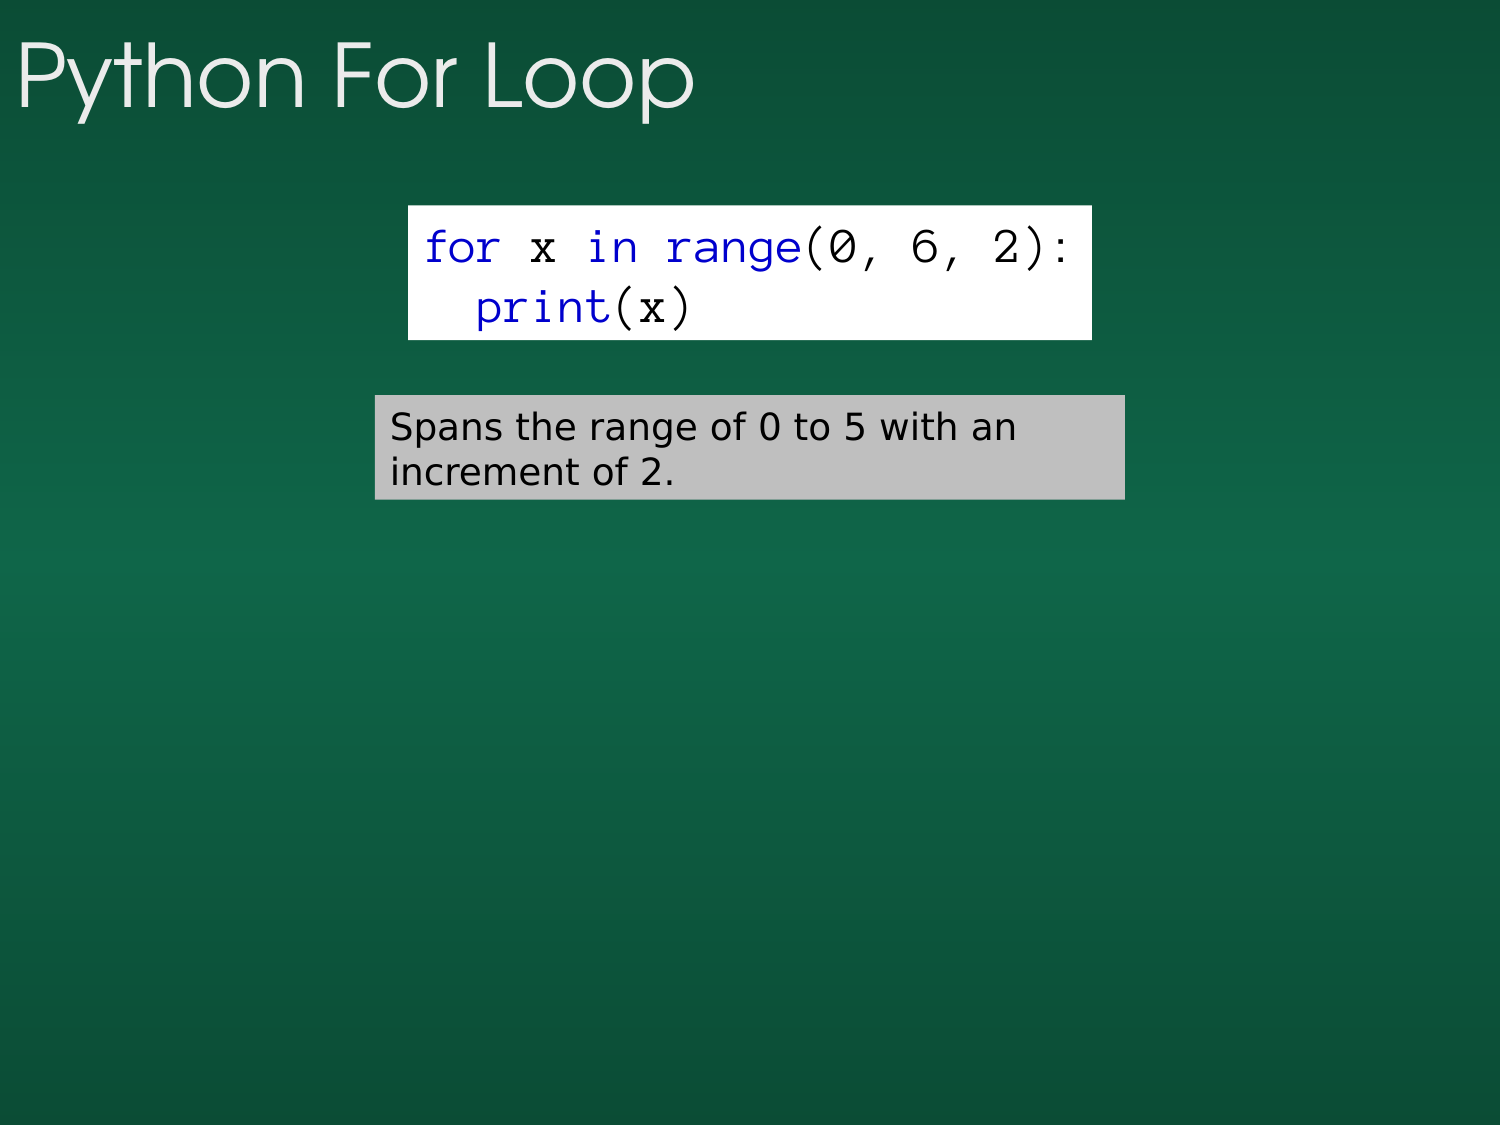

# Python For Loop
for x in range(0, 6, 2):
  print(x)
Spans the range of 0 to 5 with an increment of 2.